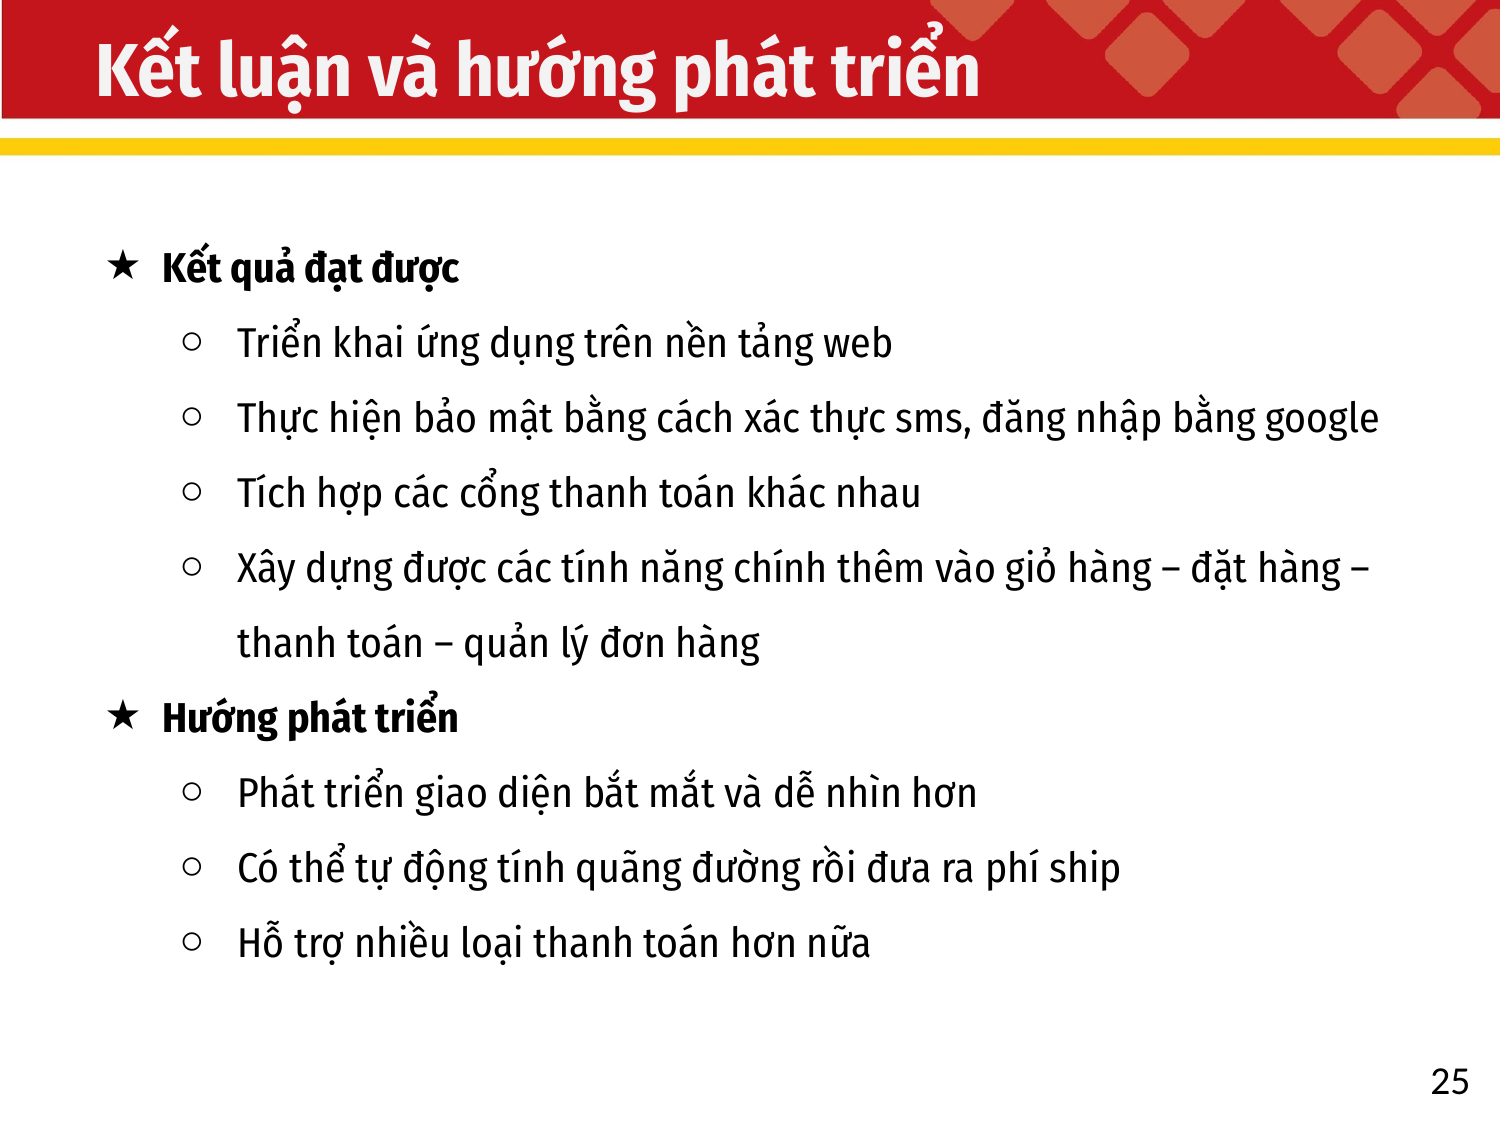

# Kết luận và hướng phát triển
Kết quả đạt được
Triển khai ứng dụng trên nền tảng web
Thực hiện bảo mật bằng cách xác thực sms, đăng nhập bằng google
Tích hợp các cổng thanh toán khác nhau
Xây dựng được các tính năng chính thêm vào giỏ hàng – đặt hàng – thanh toán – quản lý đơn hàng
Hướng phát triển
Phát triển giao diện bắt mắt và dễ nhìn hơn
Có thể tự động tính quãng đường rồi đưa ra phí ship
Hỗ trợ nhiều loại thanh toán hơn nữa
25